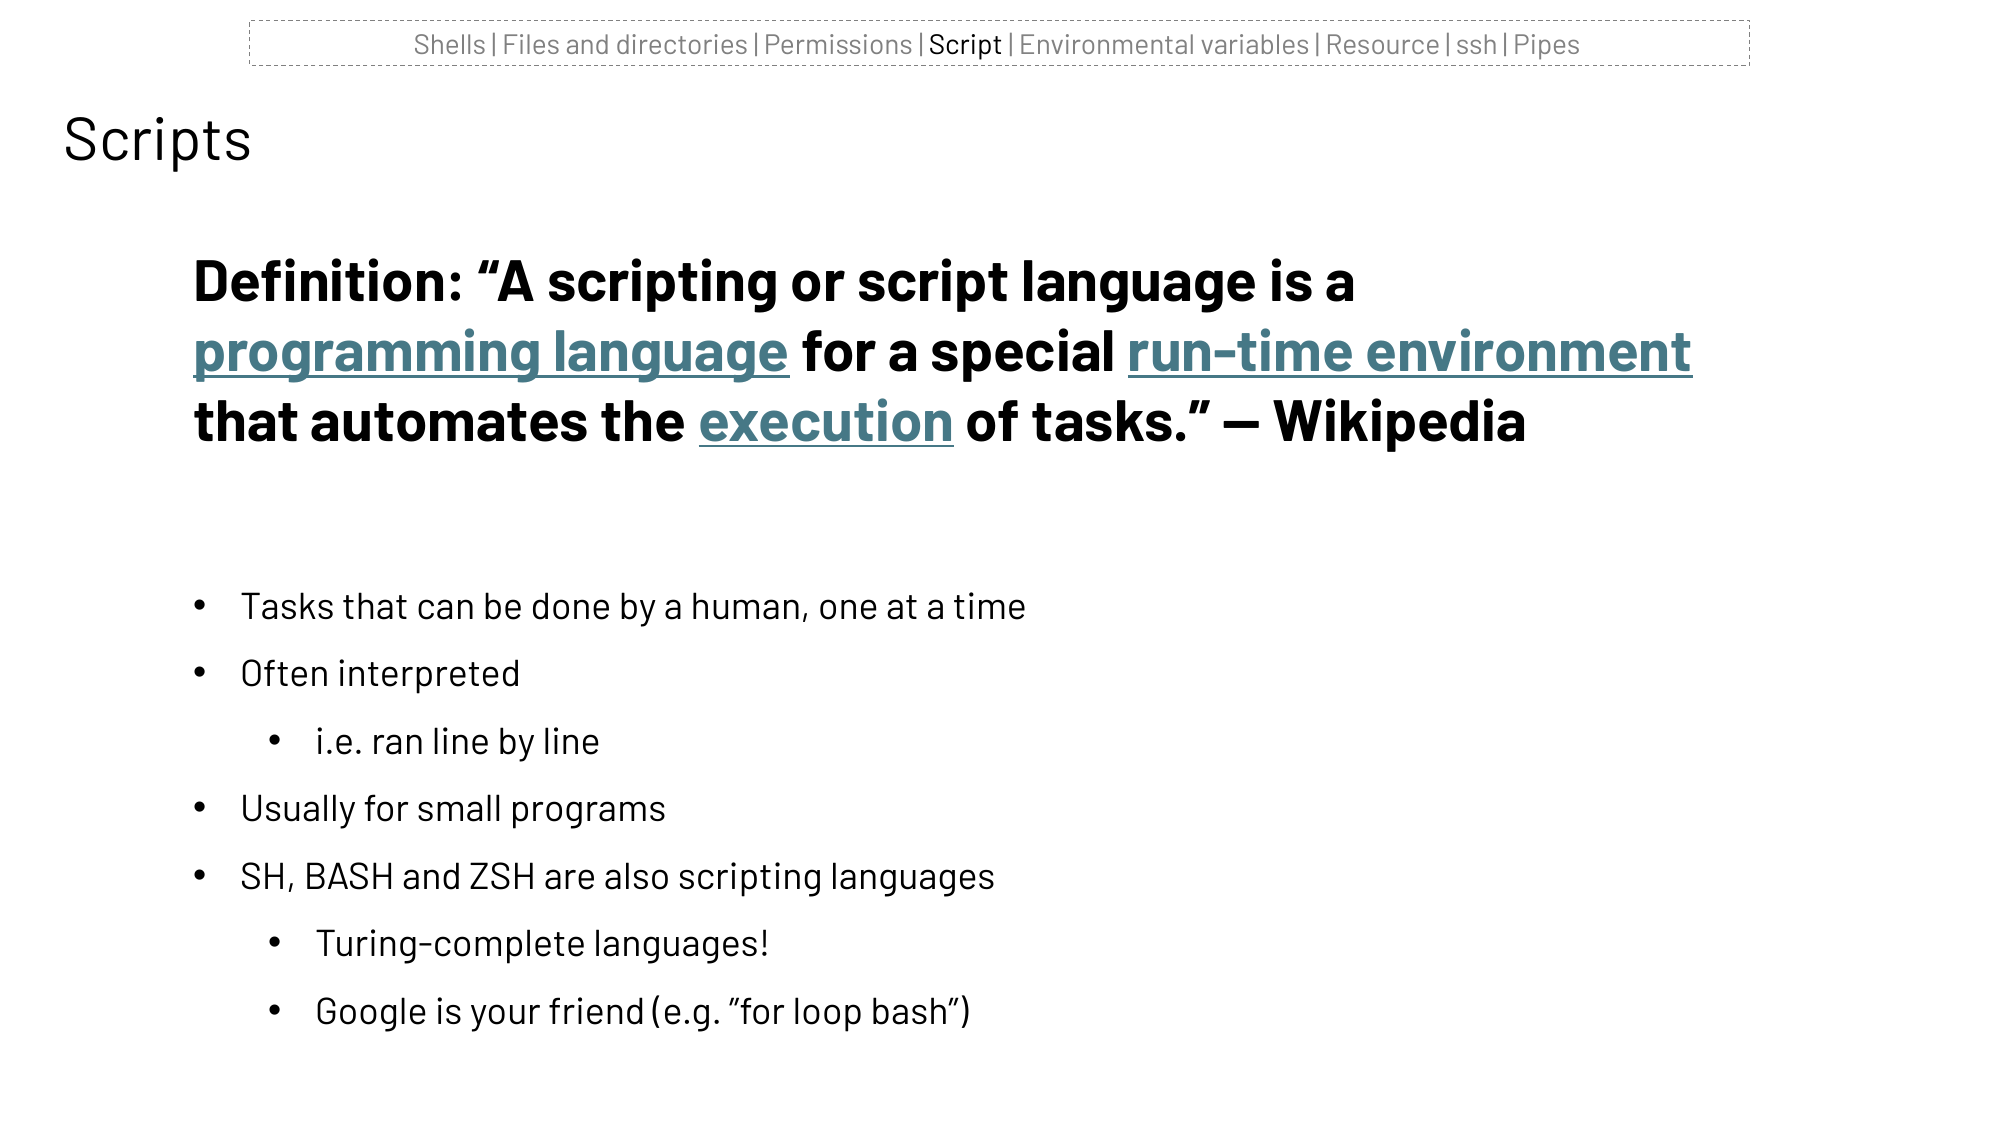

Shells | Files and directories | Permissions | Script | Environmental variables | Resource | ssh | Pipes
# Scripts
Definition: “A scripting or script language is a programming language for a special run-time environment that automates the execution of tasks.” — Wikipedia

Tasks that can be done by a human, one at a time
Often interpreted
i.e. ran line by line
Usually for small programs
SH, BASH and ZSH are also scripting languages
Turing-complete languages!
Google is your friend (e.g. ”for loop bash”)